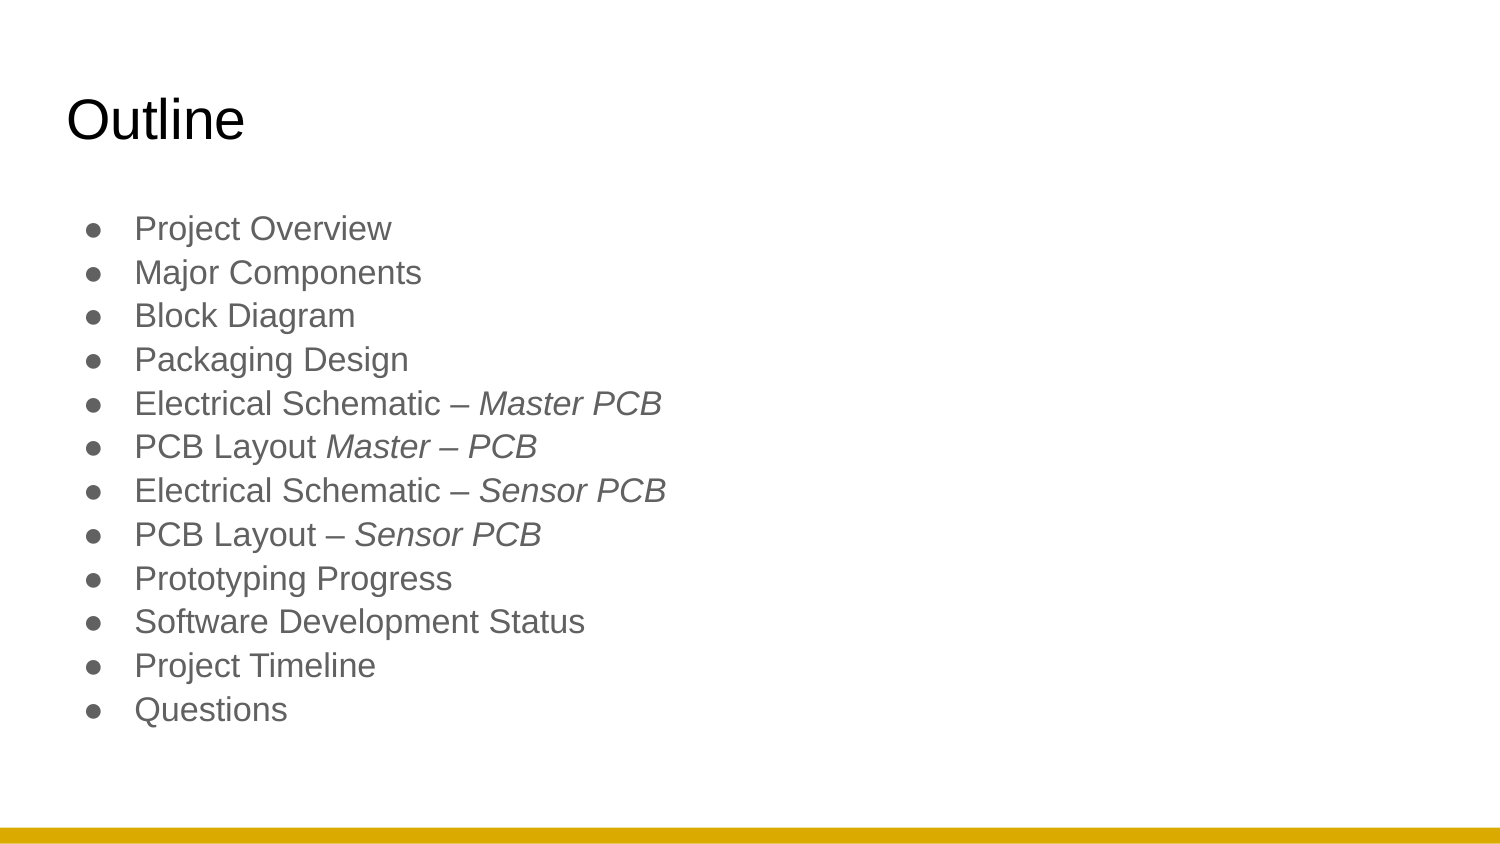

# Outline
Project Overview
Major Components
Block Diagram
Packaging Design
Electrical Schematic – Master PCB
PCB Layout Master – PCB
Electrical Schematic – Sensor PCB
PCB Layout – Sensor PCB
Prototyping Progress
Software Development Status
Project Timeline
Questions